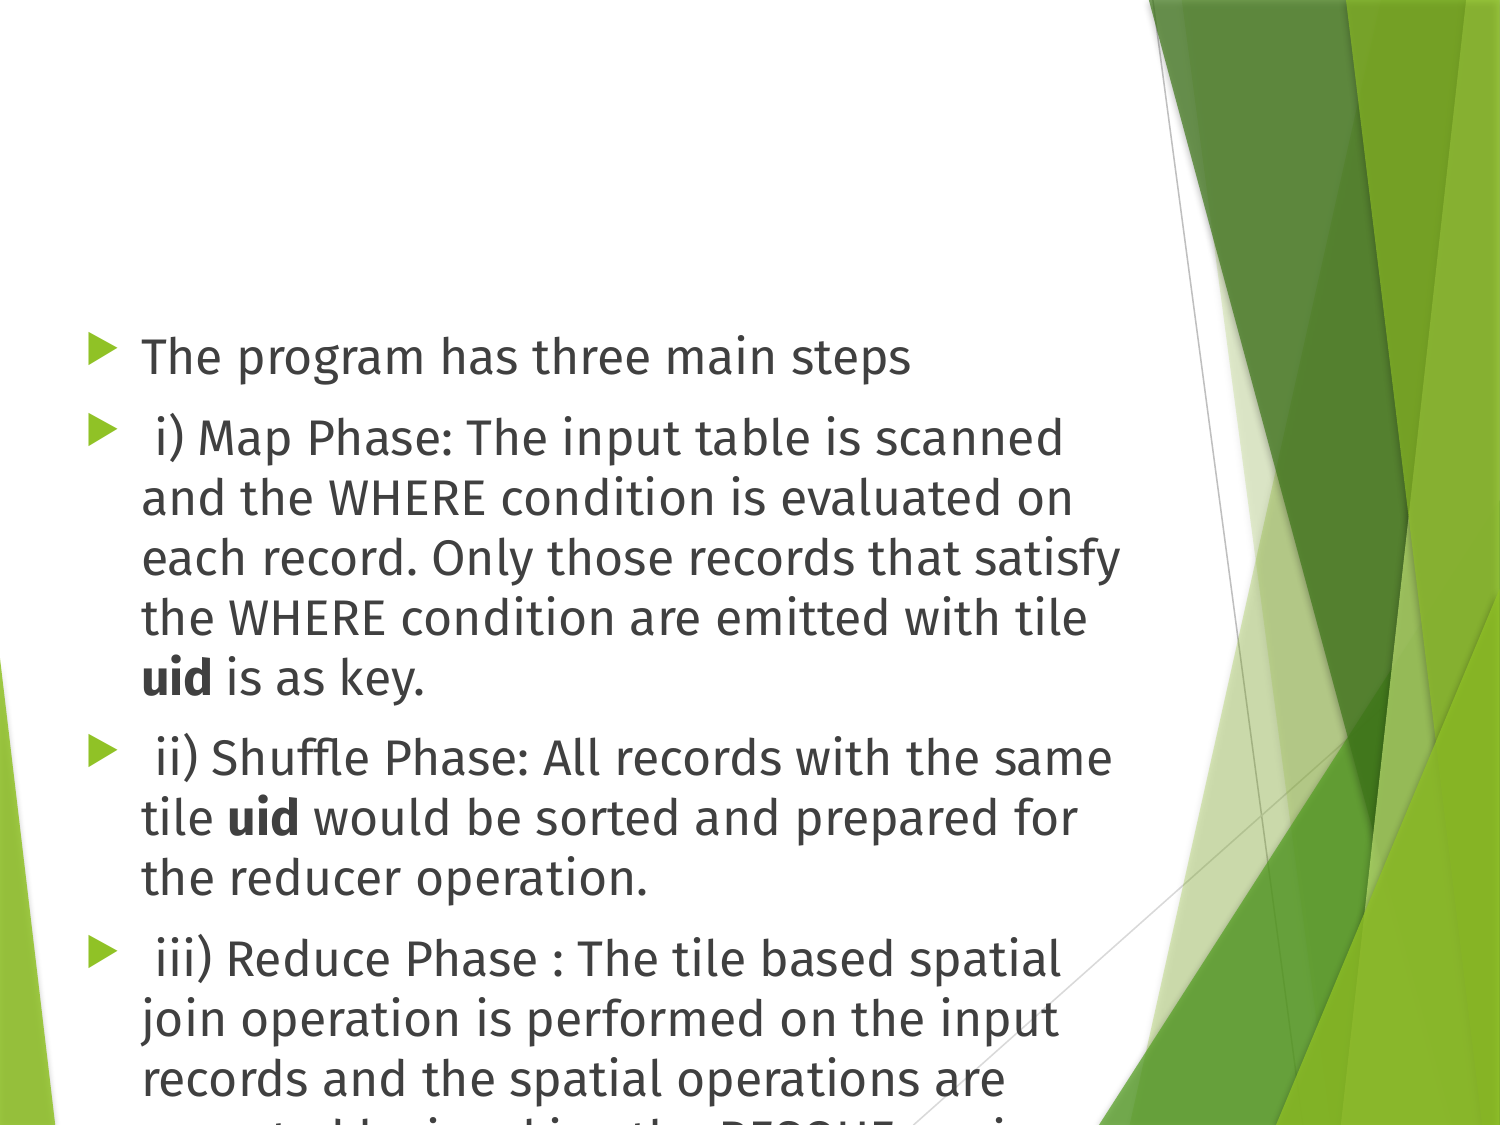

#
The program has three main steps
 i) Map Phase: The input table is scanned and the WHERE condition is evaluated on each record. Only those records that satisfy the WHERE condition are emitted with tile uid is as key.
 ii) Shuffle Phase: All records with the same tile uid would be sorted and prepared for the reducer operation.
 iii) Reduce Phase : The tile based spatial join operation is performed on the input records and the spatial operations are executed by invoking the RESQUE engine